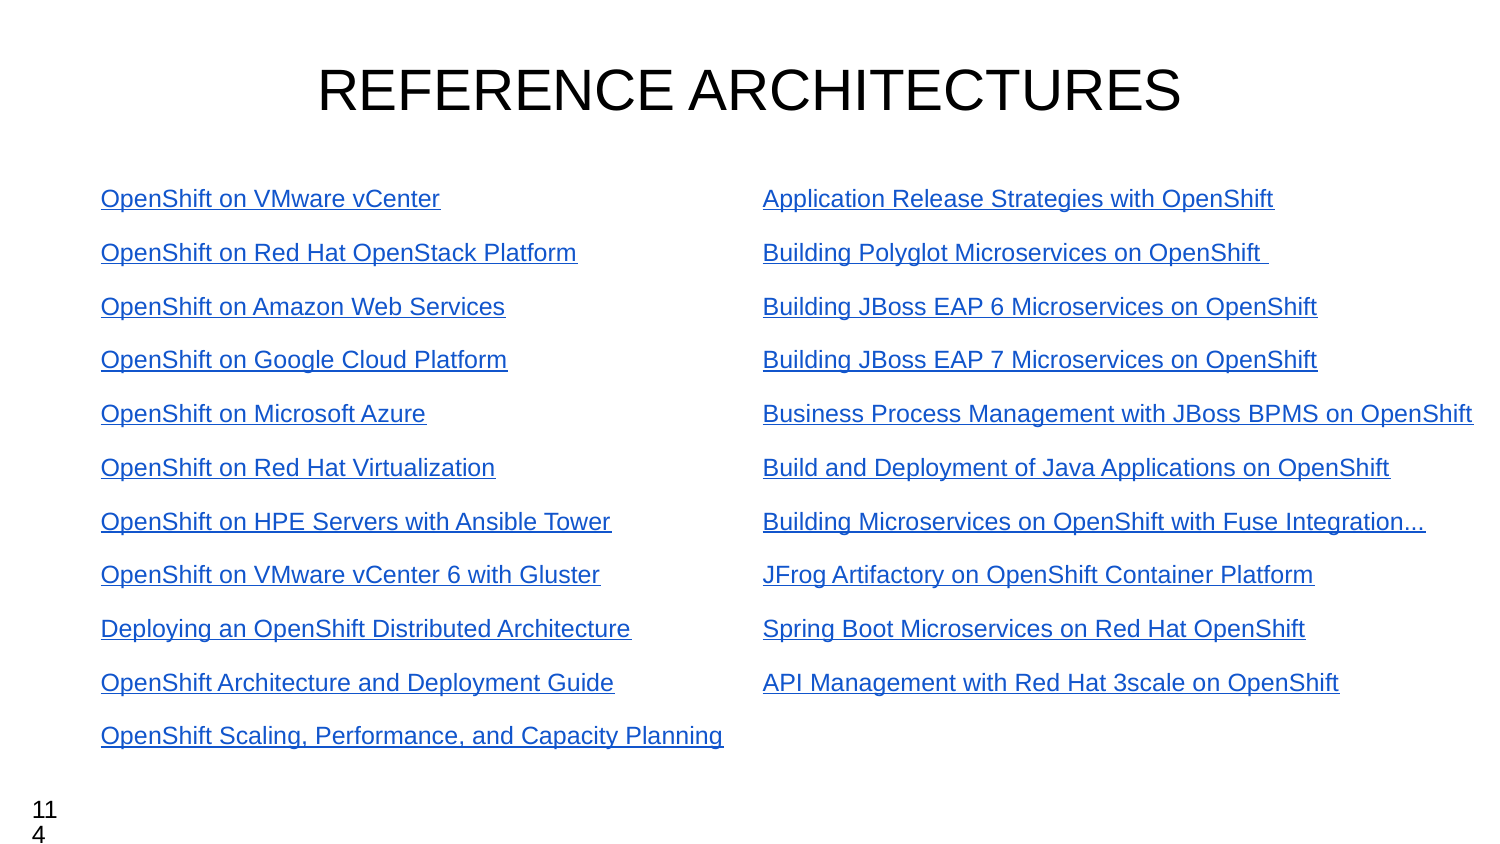

# REFERENCE ARCHITECTURES
Application Release Strategies with OpenShift
Building Polyglot Microservices on OpenShift
Building JBoss EAP 6 Microservices on OpenShift
Building JBoss EAP 7 Microservices on OpenShift
Business Process Management with JBoss BPMS on OpenShift
Build and Deployment of Java Applications on OpenShift
Building Microservices on OpenShift with Fuse Integration...
JFrog Artifactory on OpenShift Container Platform
Spring Boot Microservices on Red Hat OpenShift
API Management with Red Hat 3scale on OpenShift
OpenShift on VMware vCenter
OpenShift on Red Hat OpenStack Platform
OpenShift on Amazon Web Services
OpenShift on Google Cloud Platform
OpenShift on Microsoft Azure
OpenShift on Red Hat Virtualization
OpenShift on HPE Servers with Ansible Tower
OpenShift on VMware vCenter 6 with Gluster
Deploying an OpenShift Distributed Architecture
OpenShift Architecture and Deployment Guide
OpenShift Scaling, Performance, and Capacity Planning

114